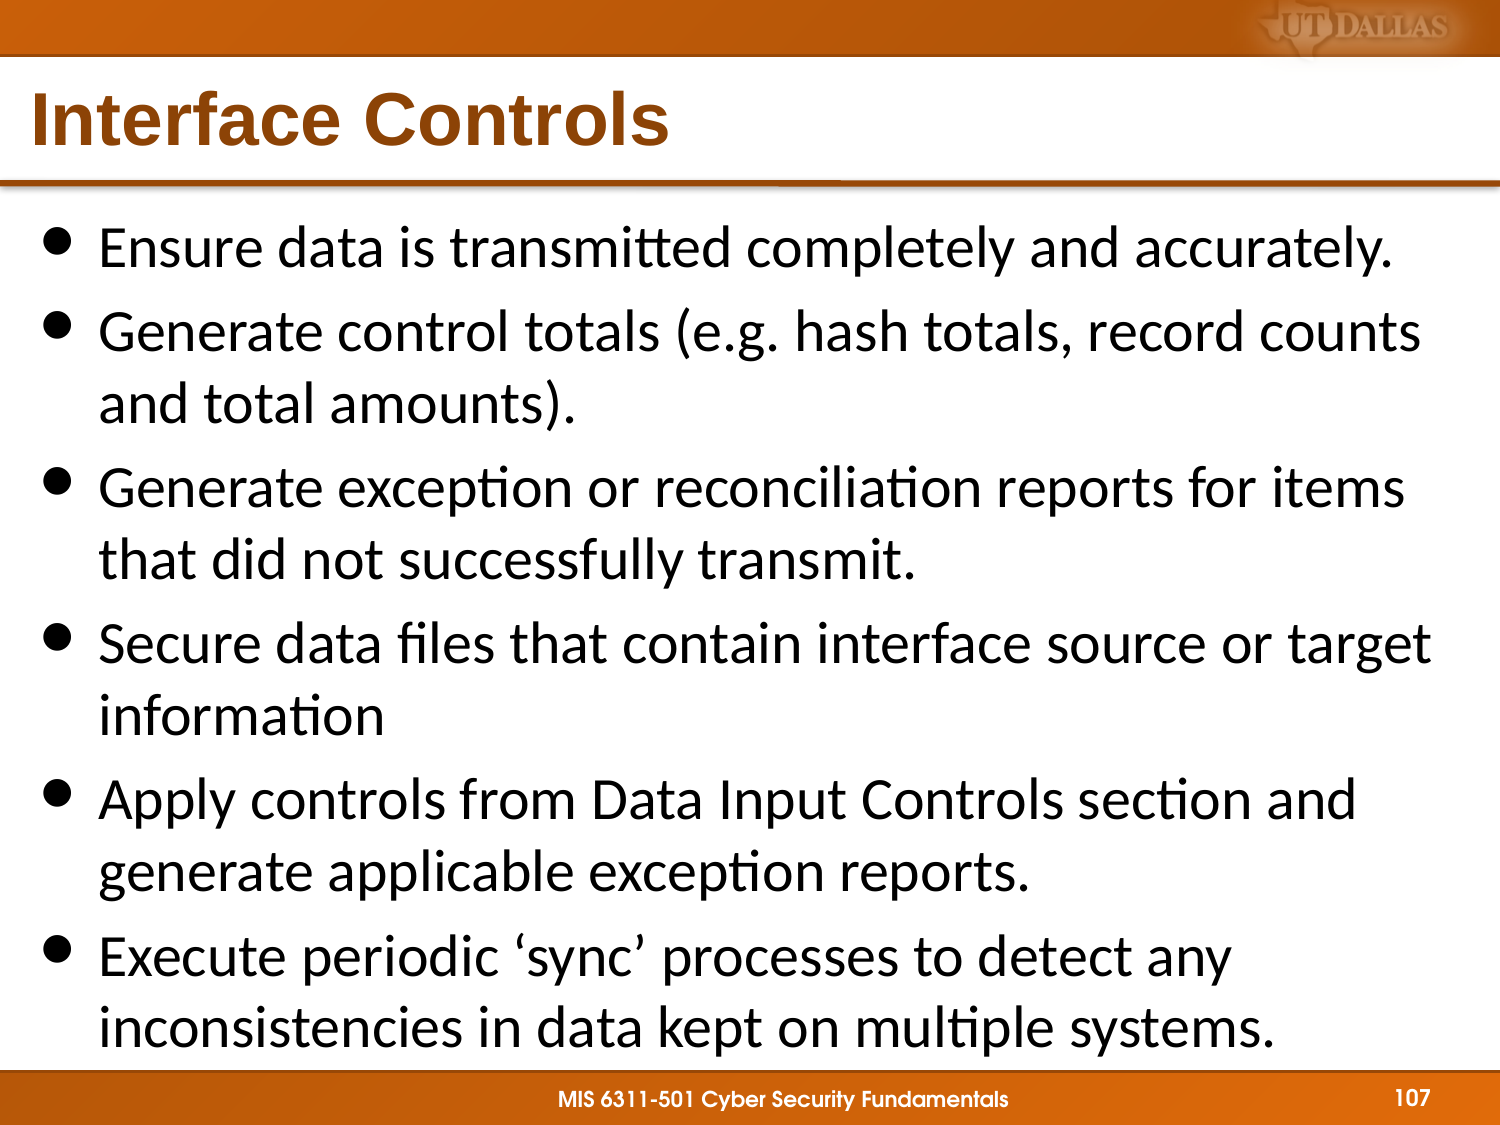

# Interface Controls
Ensure data is transmitted completely and accurately.
Generate control totals (e.g. hash totals, record counts and total amounts).
Generate exception or reconciliation reports for items that did not successfully transmit.
Secure data files that contain interface source or target information
Apply controls from Data Input Controls section and generate applicable exception reports.
Execute periodic ‘sync’ processes to detect any inconsistencies in data kept on multiple systems.
107